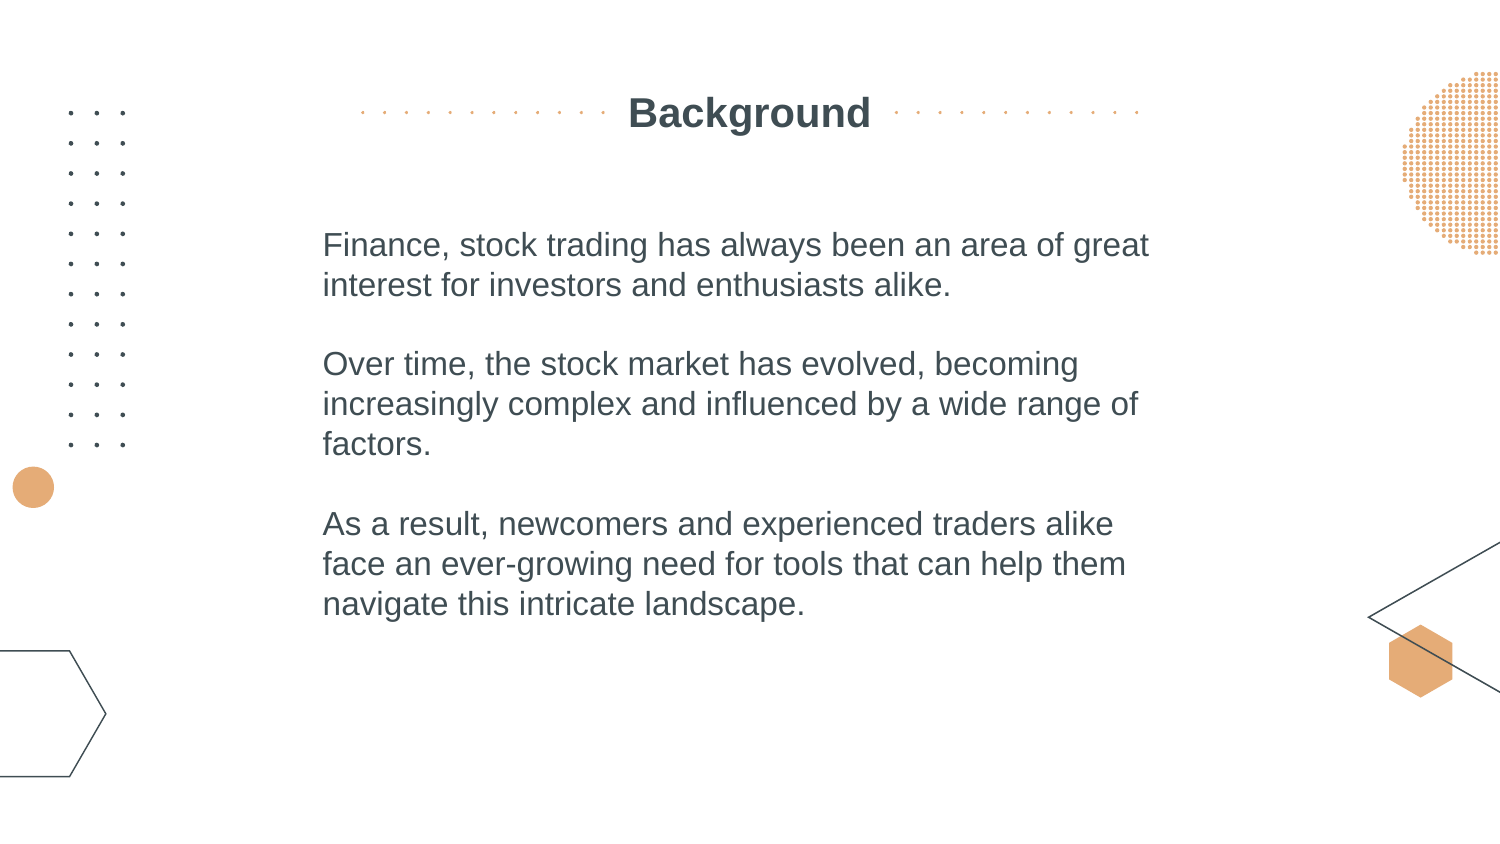

# Background

Finance, stock trading has always been an area of great interest for investors and enthusiasts alike.

Over time, the stock market has evolved, becoming increasingly complex and influenced by a wide range of factors.

As a result, newcomers and experienced traders alike face an ever-growing need for tools that can help them navigate this intricate landscape.